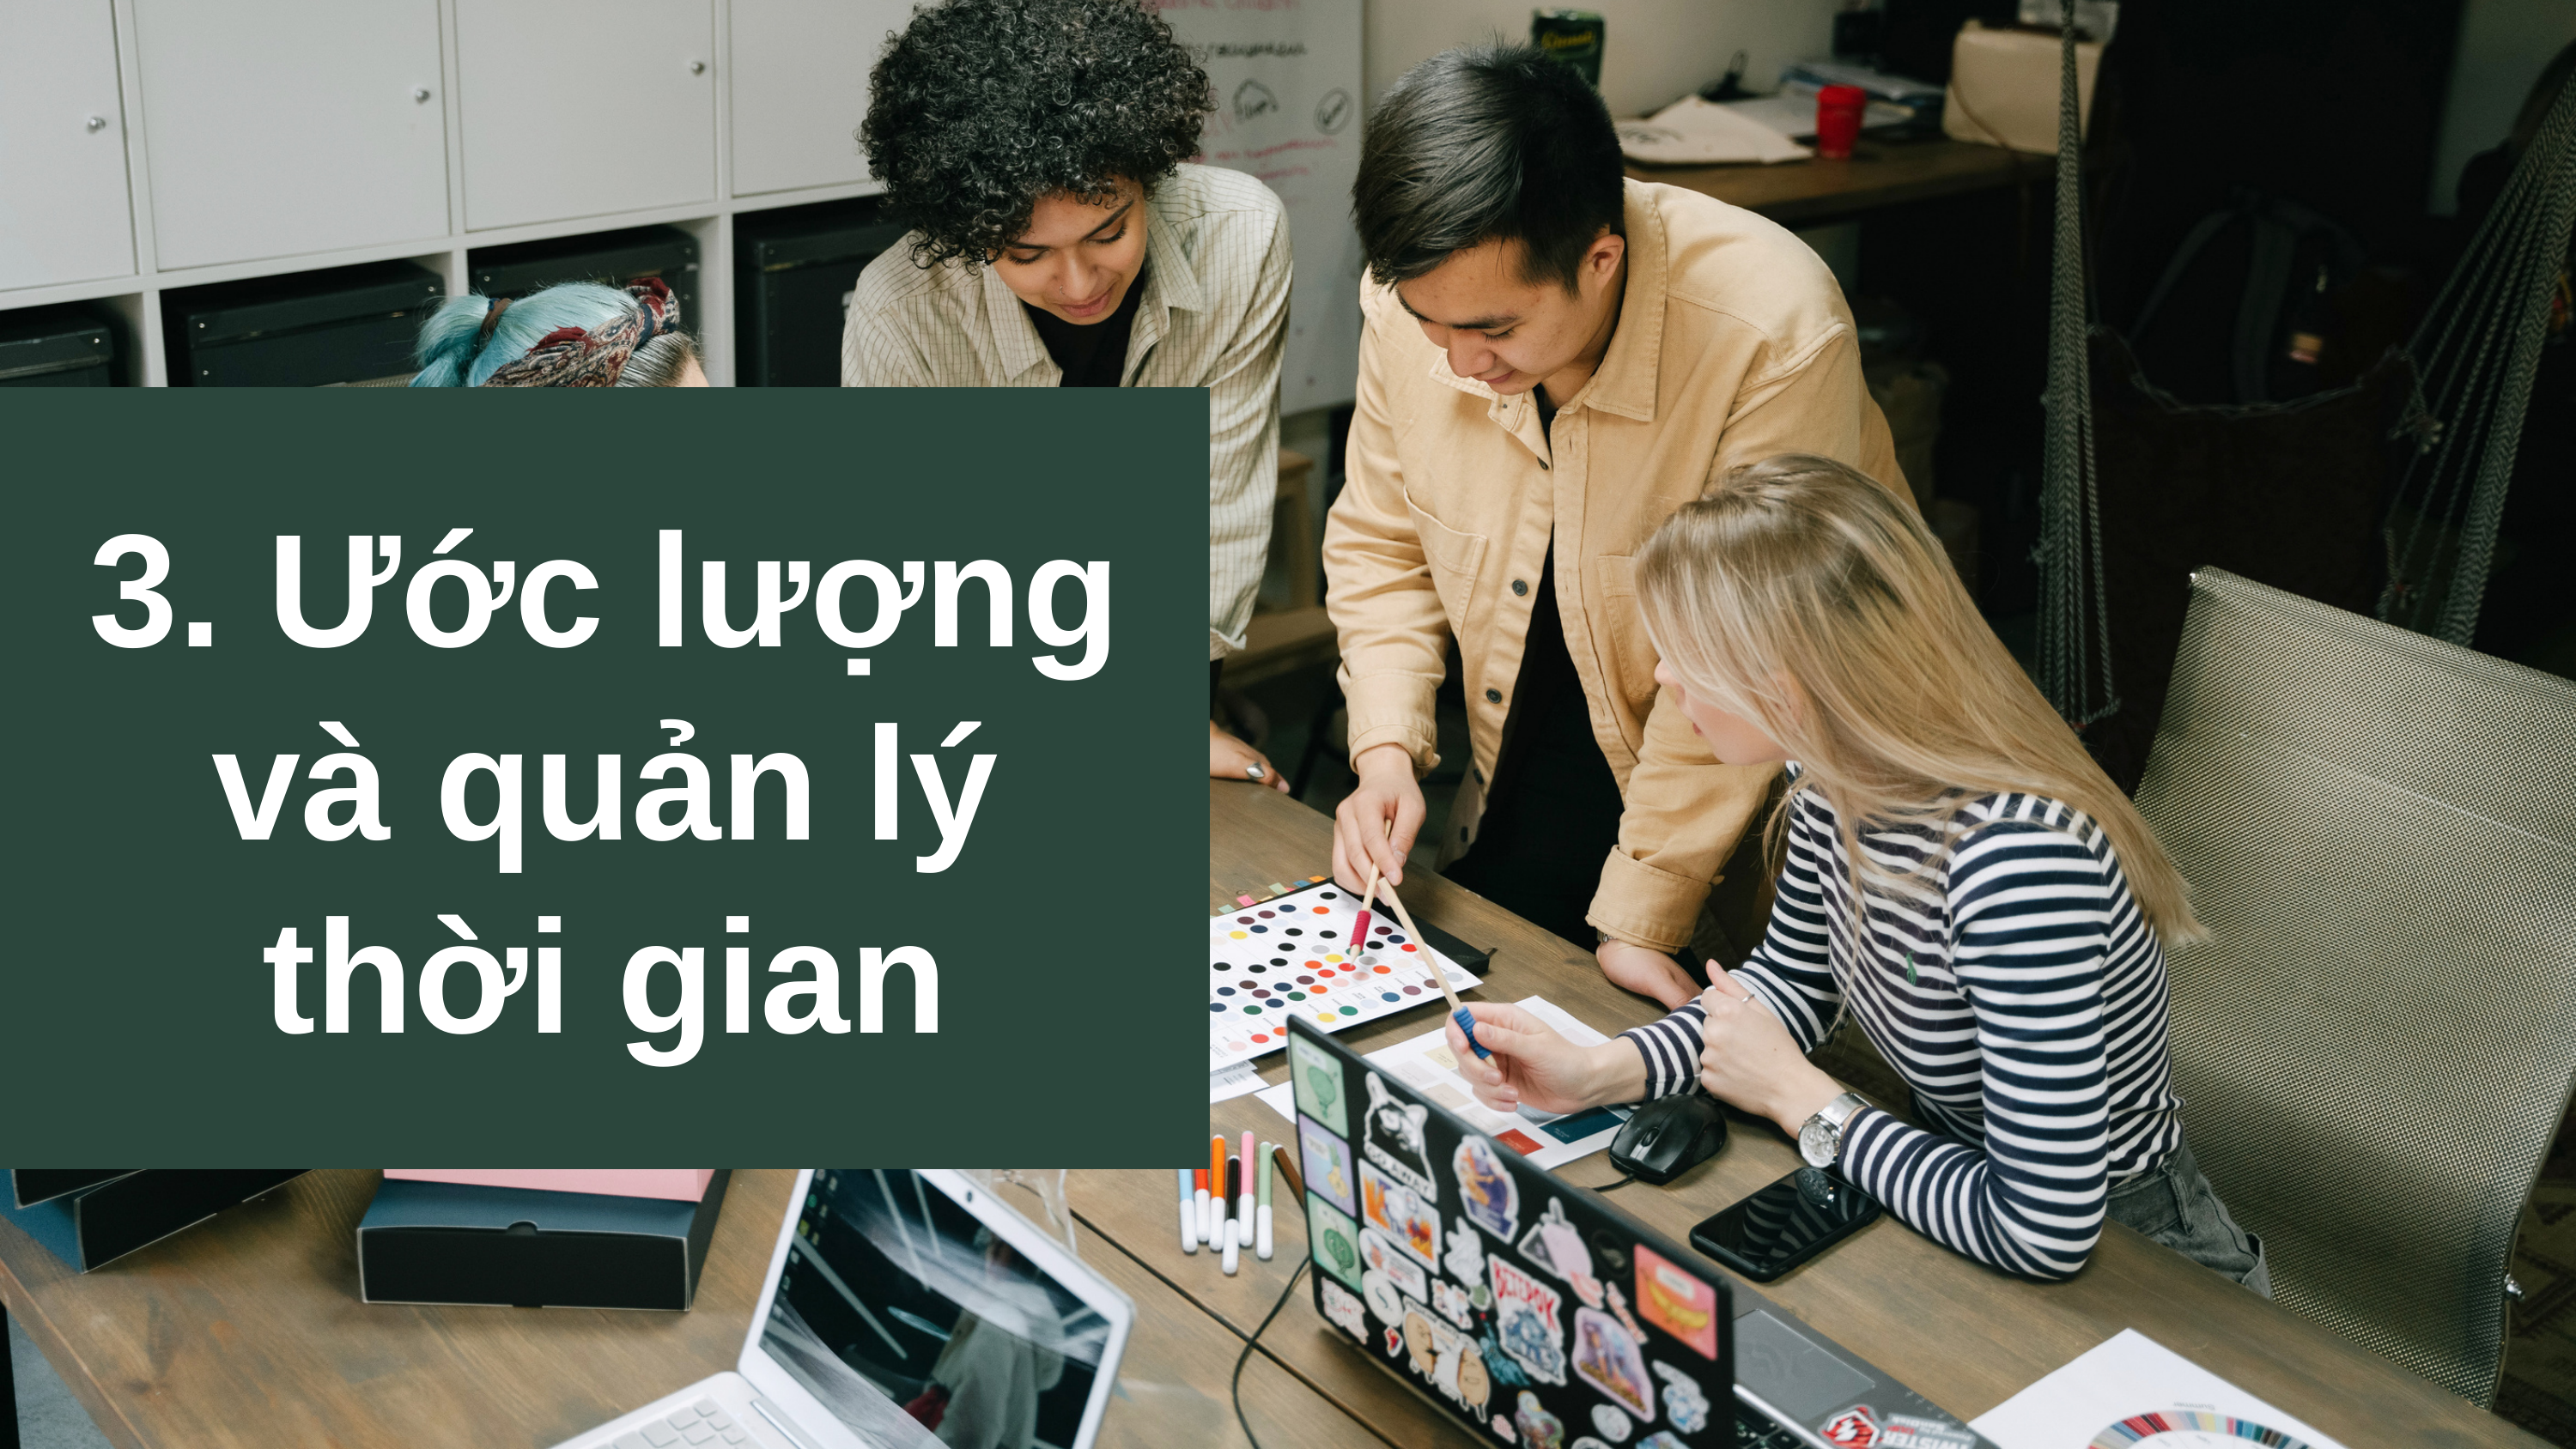

3. Ước lượng và quản lý thời gian